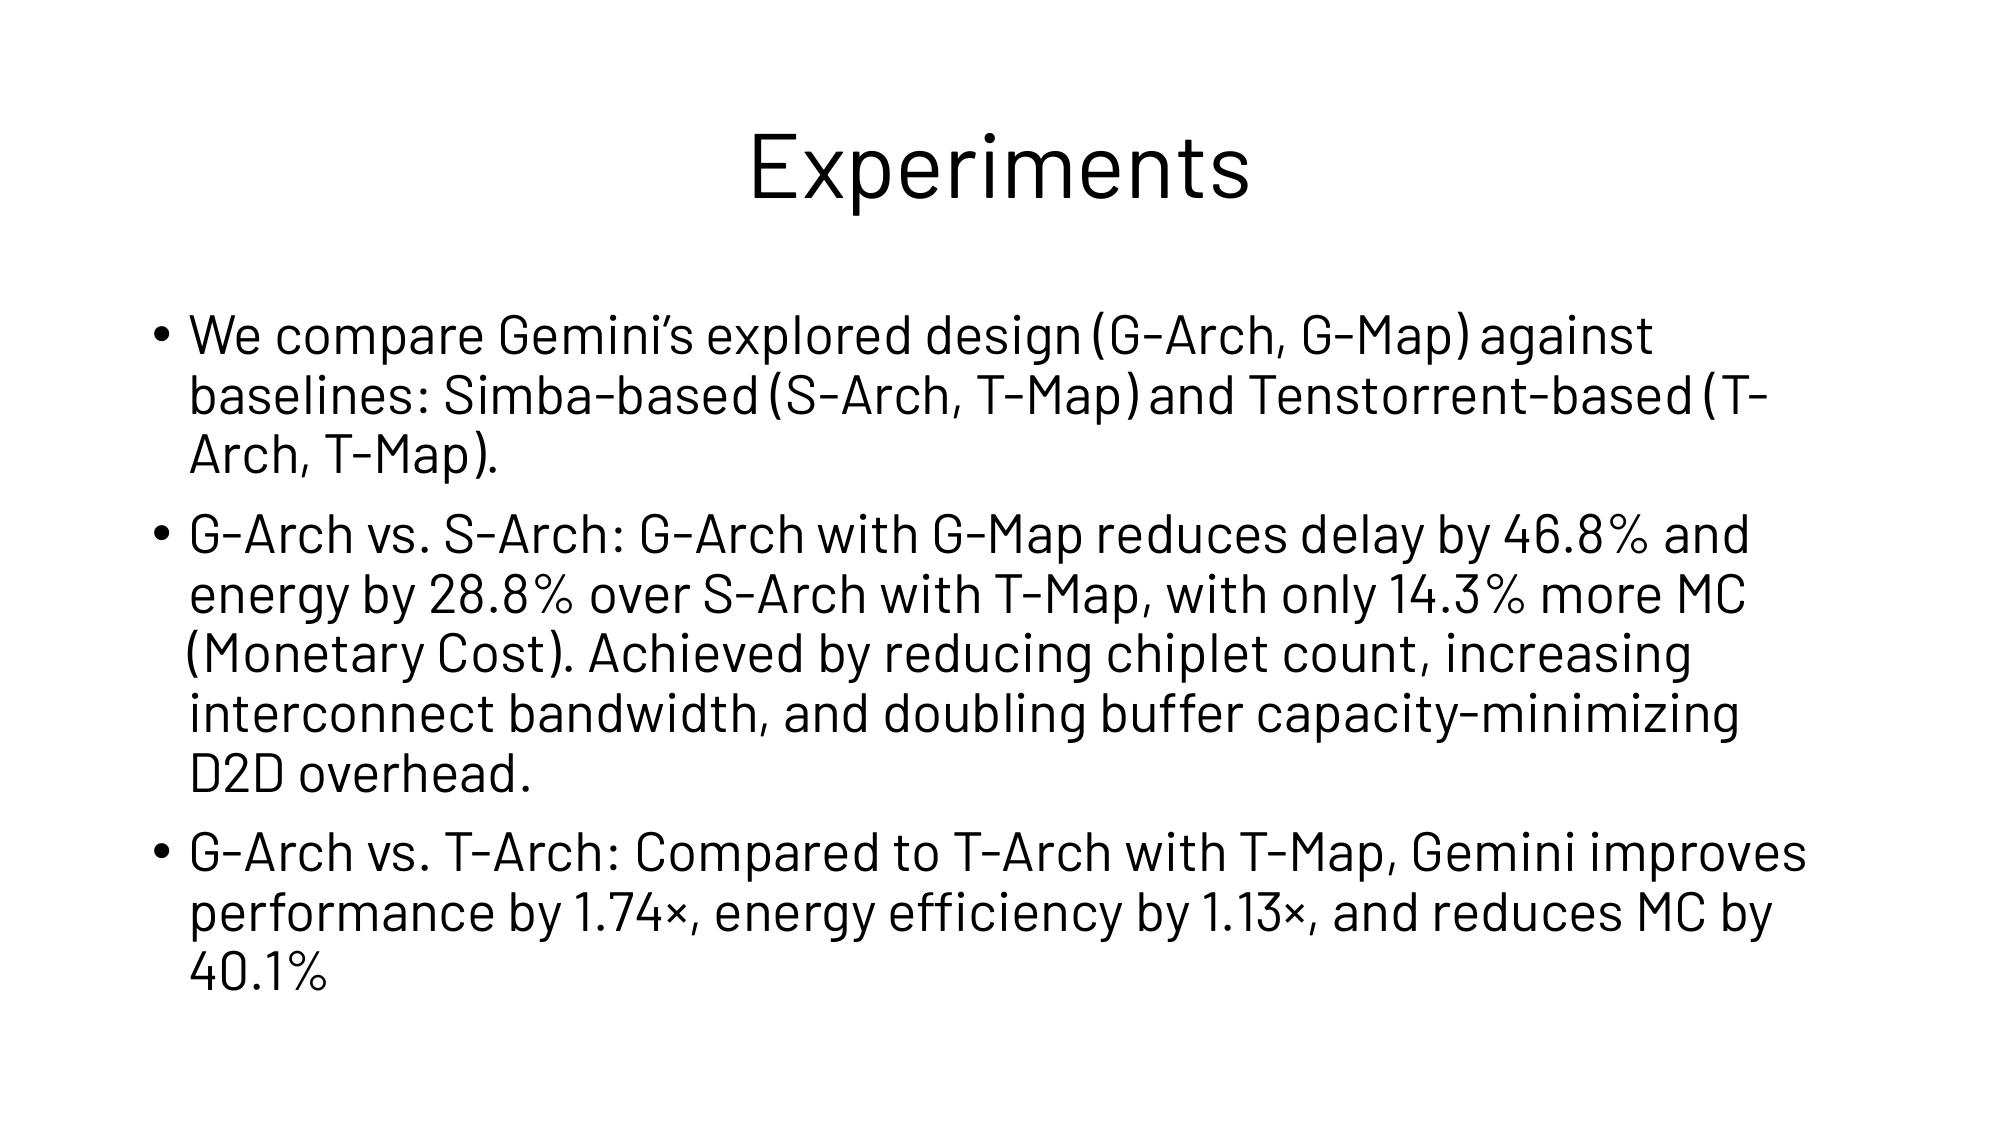

# Experiments
We compare Gemini’s explored design (G-Arch, G-Map) against baselines: Simba-based (S-Arch, T-Map) and Tenstorrent-based (T-Arch, T-Map).
G-Arch vs. S-Arch: G-Arch with G-Map reduces delay by 46.8% and energy by 28.8% over S-Arch with T-Map, with only 14.3% more MC (Monetary Cost). Achieved by reducing chiplet count, increasing interconnect bandwidth, and doubling buffer capacity-minimizing D2D overhead.
G-Arch vs. T-Arch: Compared to T-Arch with T-Map, Gemini improves performance by 1.74×, energy efficiency by 1.13×, and reduces MC by 40.1%